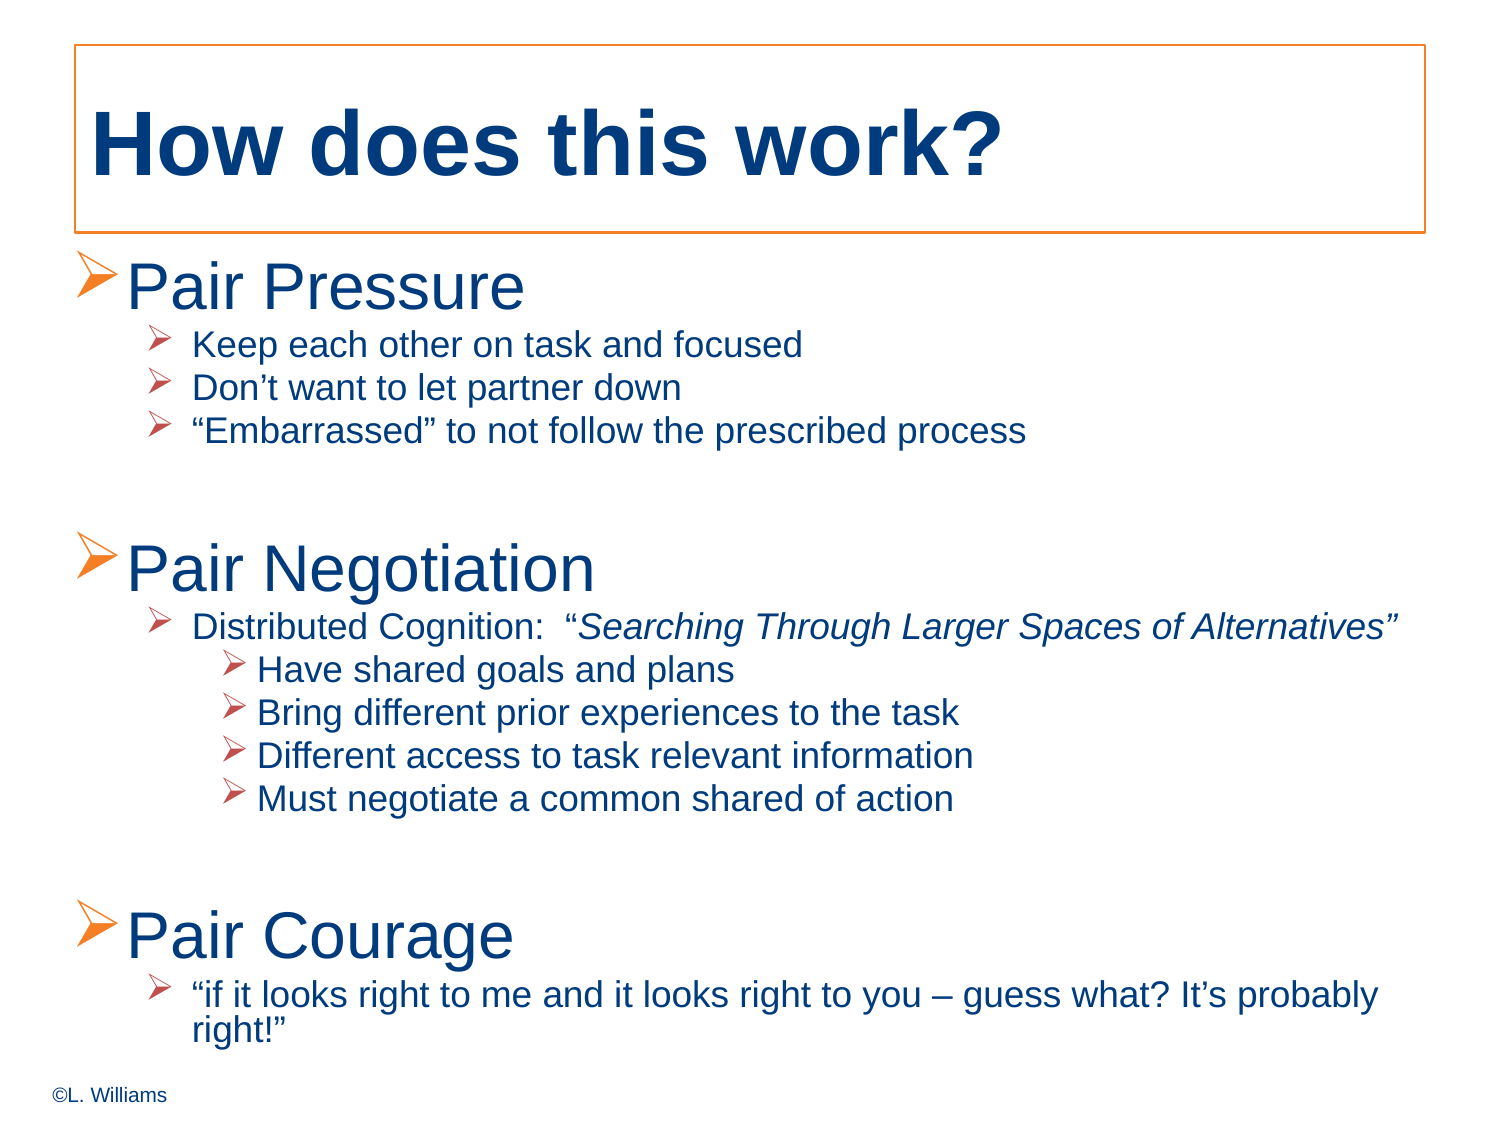

# How does this work?
Pair Pressure
Keep each other on task and focused
Don’t want to let partner down
“Embarrassed” to not follow the prescribed process

Pair Negotiation
Distributed Cognition:  “Searching Through Larger Spaces of Alternatives”
Have shared goals and plans
Bring different prior experiences to the task
Different access to task relevant information
Must negotiate a common shared of action

Pair Courage
“if it looks right to me and it looks right to you – guess what? It’s probably right!”
©L. Williams